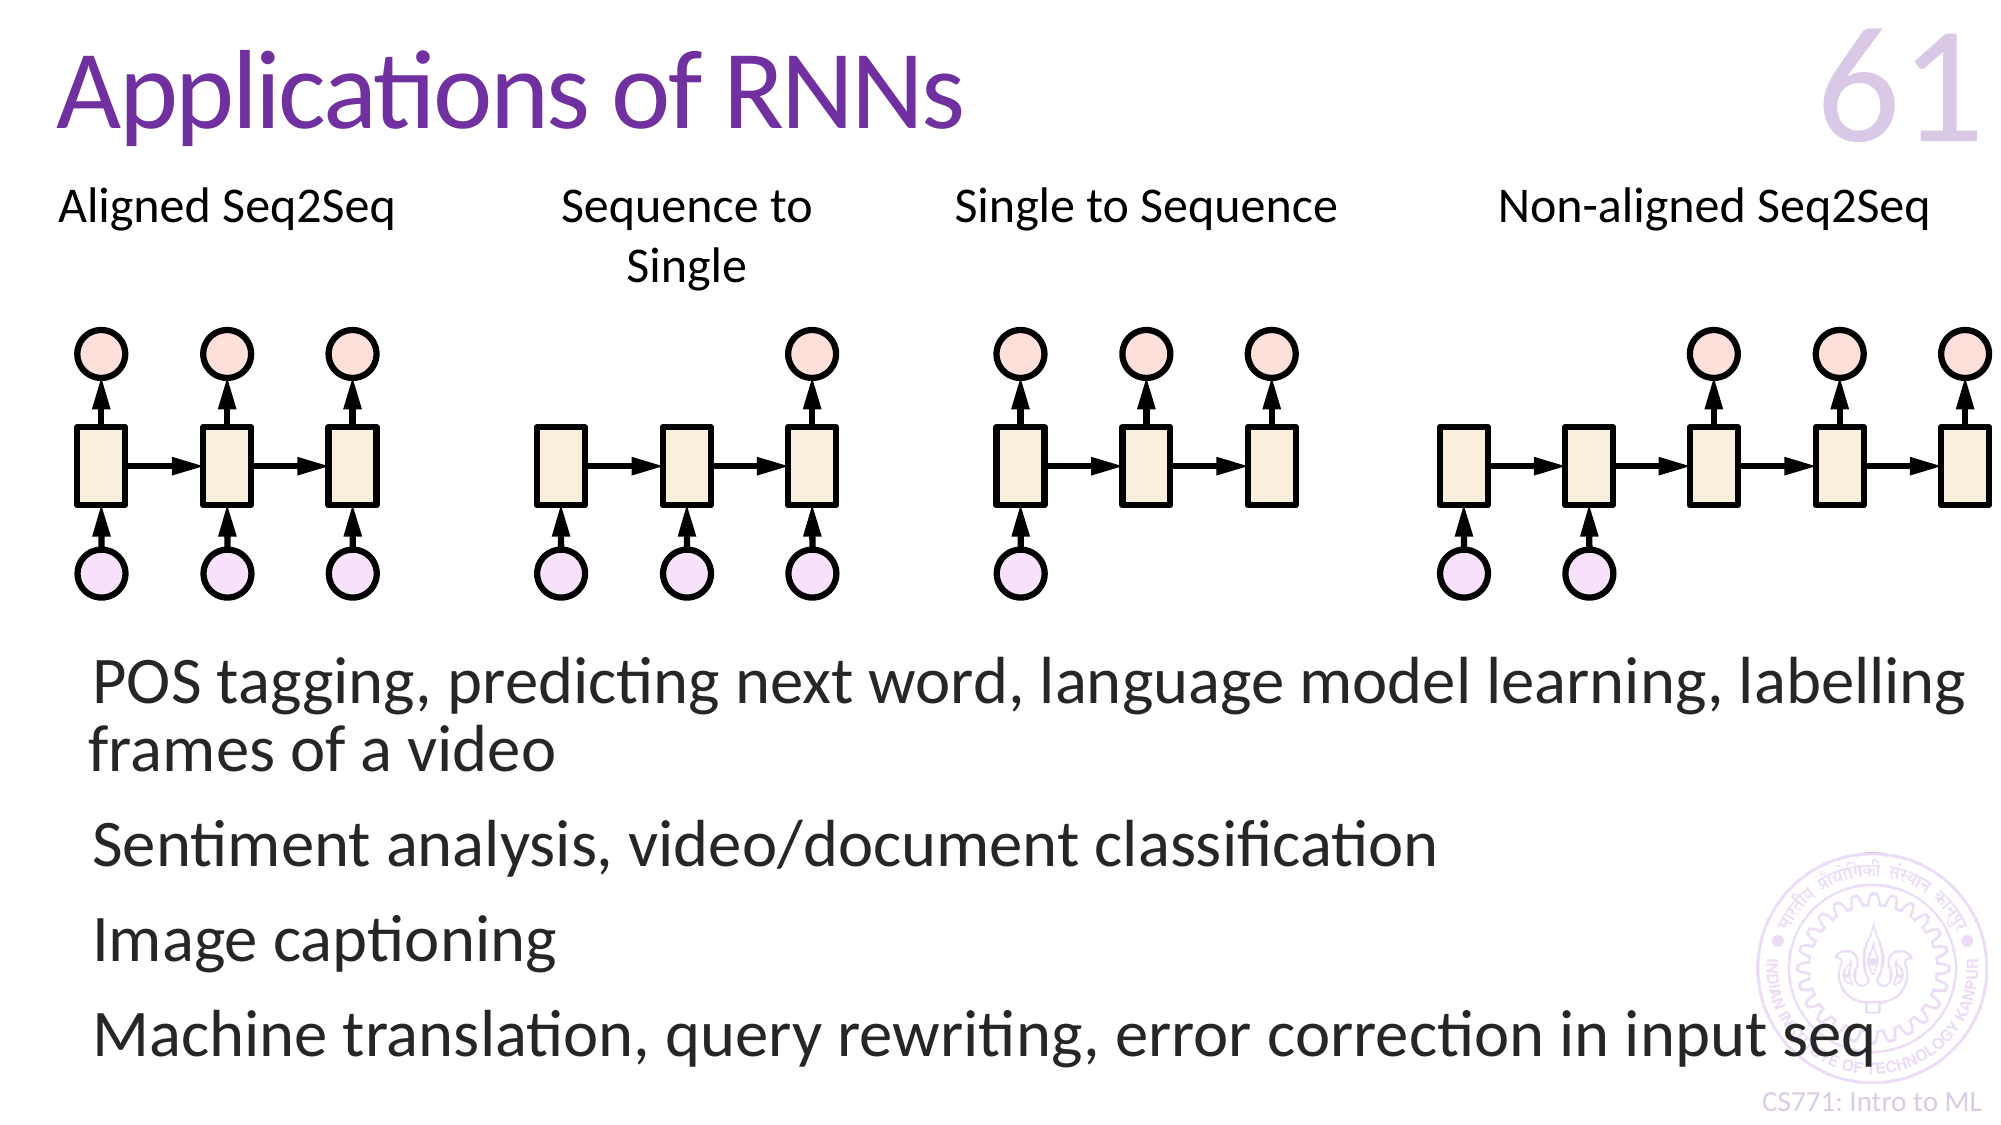

# Applications of RNNs
61
Aligned Seq2Seq

Sequence to Single

Single to Sequence

Non-aligned Seq2Seq

POS tagging, predicting next word, language model learning, labelling frames of a video
Sentiment analysis, video/document classification
Image captioning
Machine translation, query rewriting, error correction in input seq